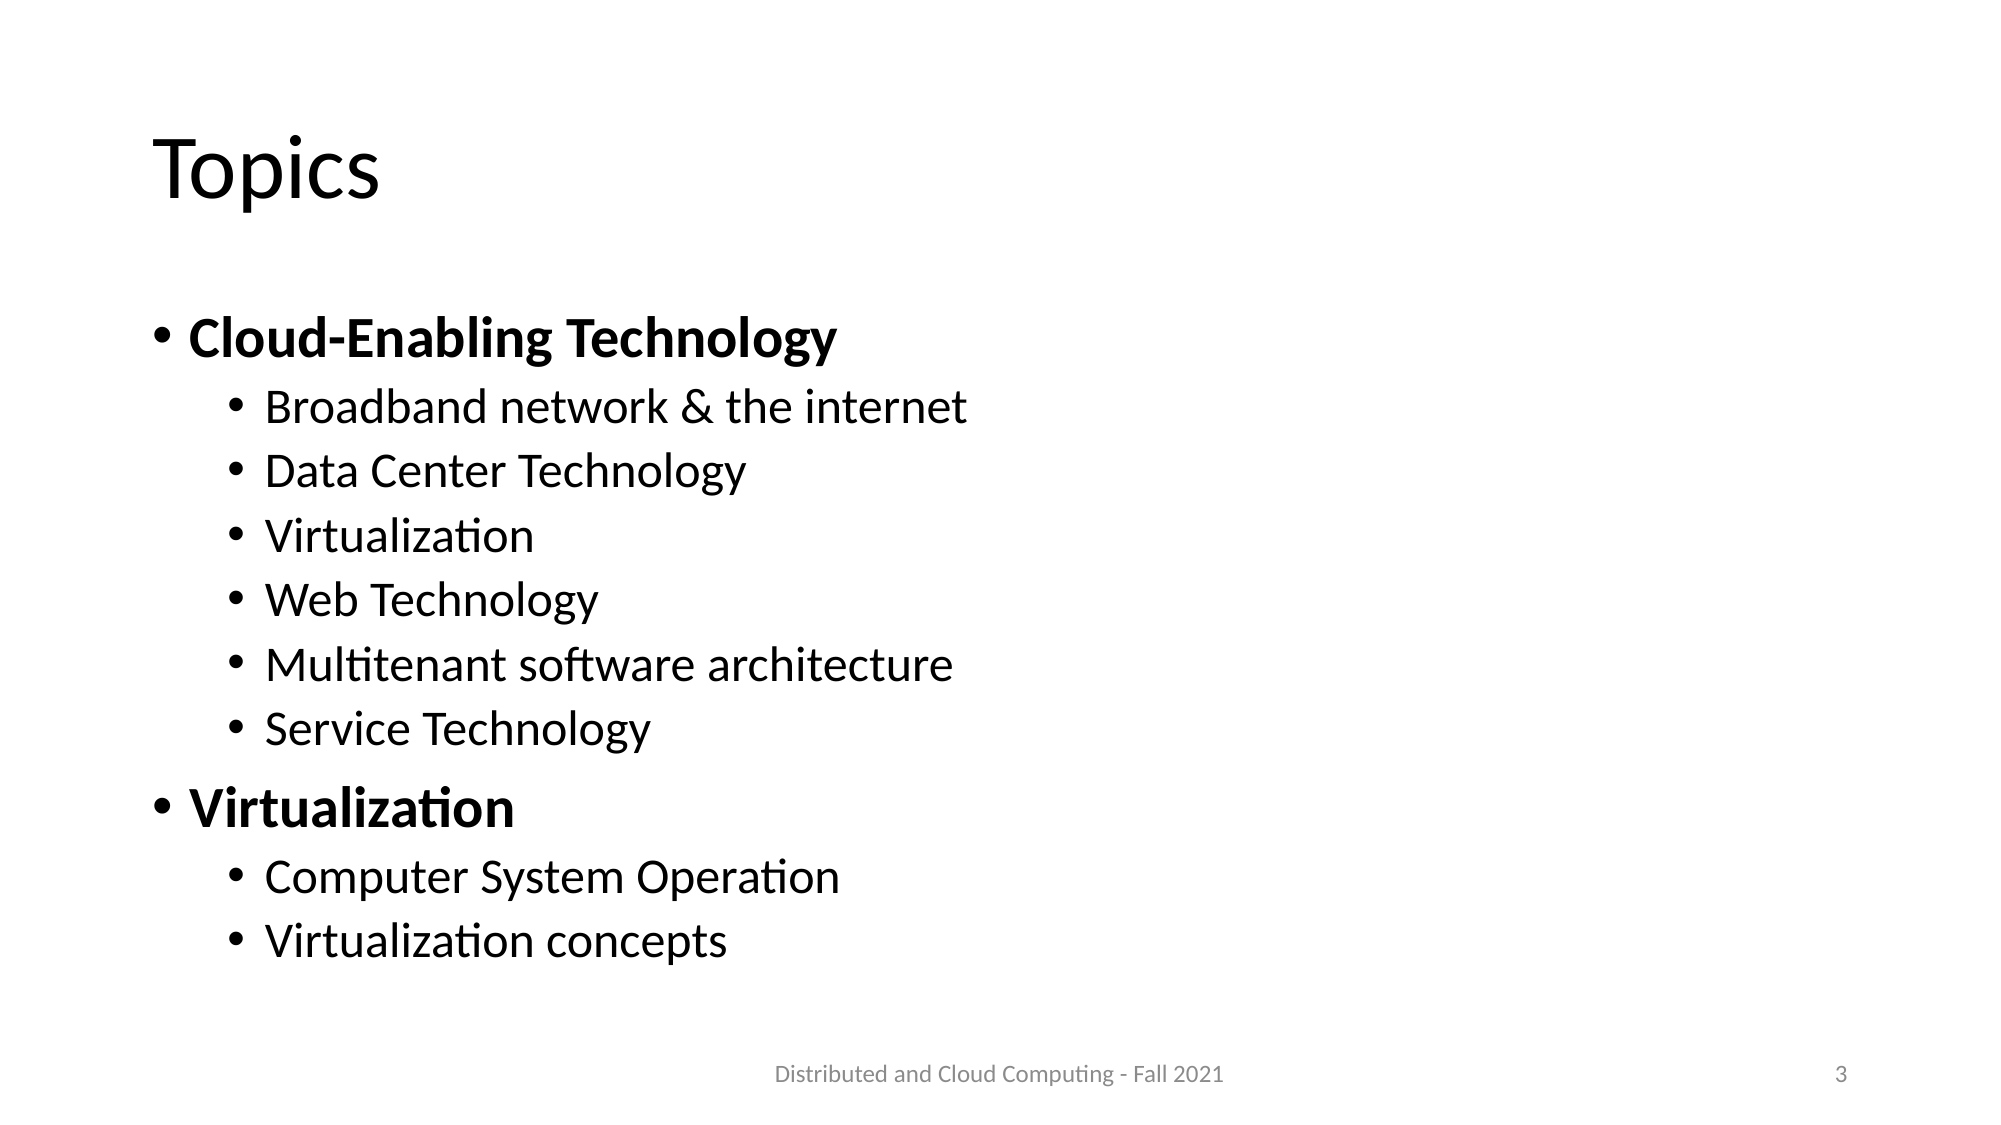

# Topics
Cloud-Enabling Technology
Broadband network & the internet
Data Center Technology
Virtualization
Web Technology
Multitenant software architecture
Service Technology
Virtualization
Computer System Operation
Virtualization concepts
Distributed and Cloud Computing - Fall 2021
3